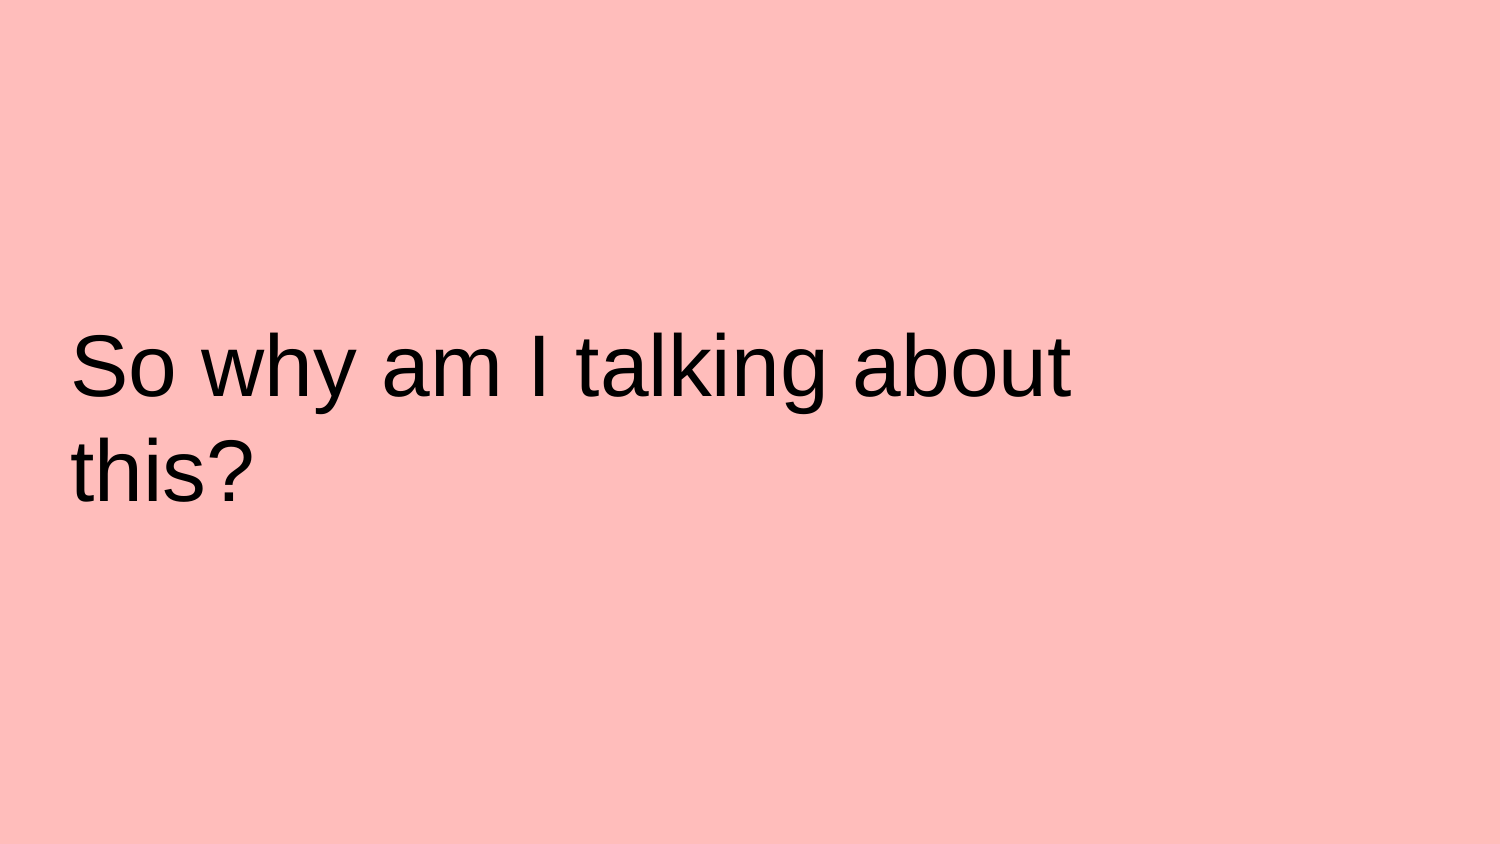

# So why am I talking about this?